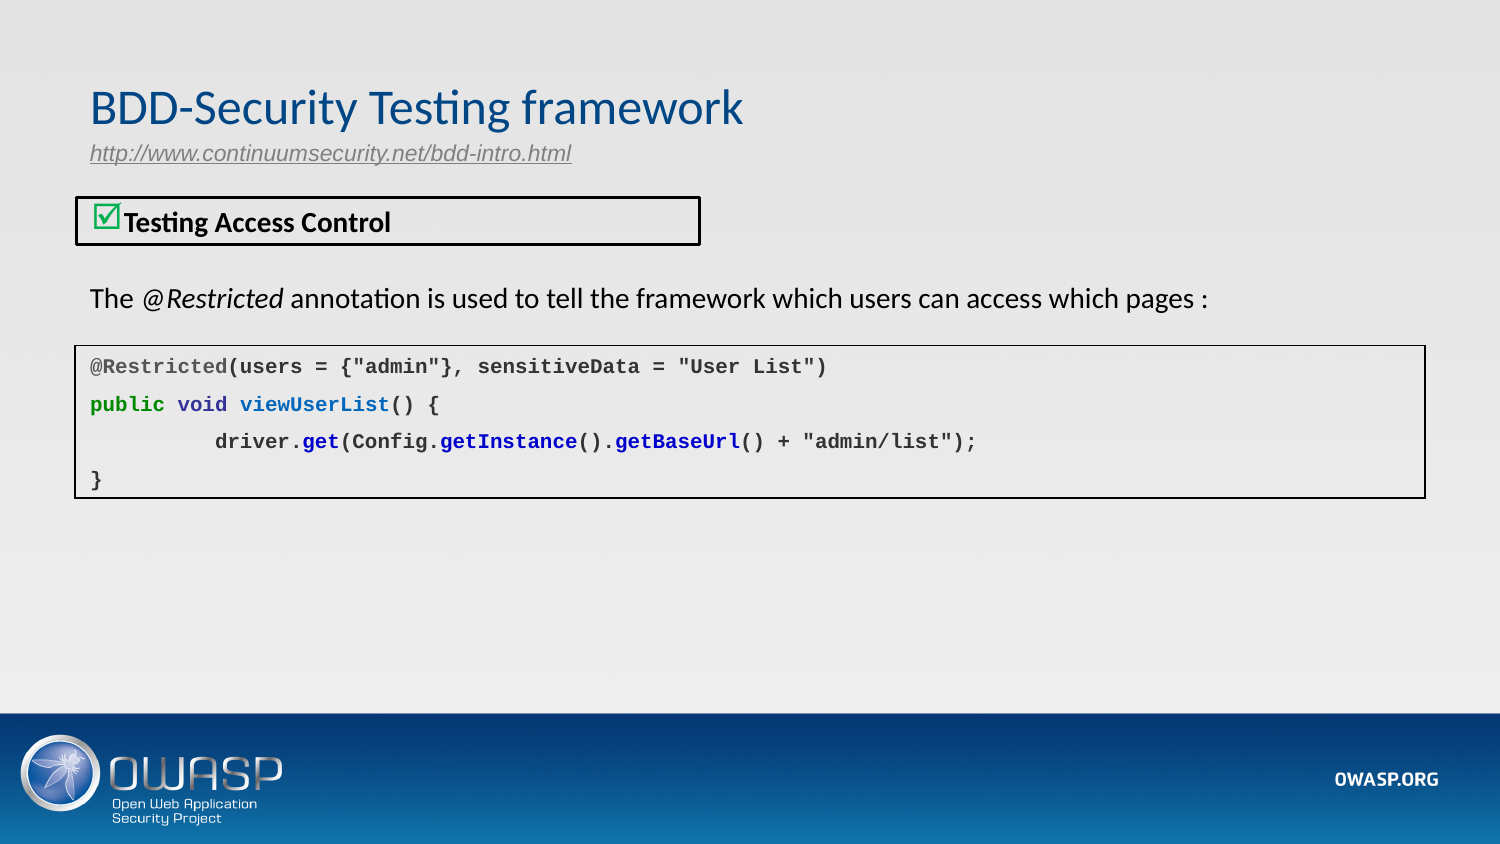

# BDD-Security Testing framework
http://www.continuumsecurity.net/bdd-intro.html
Testing Access Control
The @Restricted annotation is used to tell the framework which users can access which pages :
@Restricted(users = {"admin"}, sensitiveData = "User List")
public void viewUserList() {
          driver.get(Config.getInstance().getBaseUrl() + "admin/list");
}